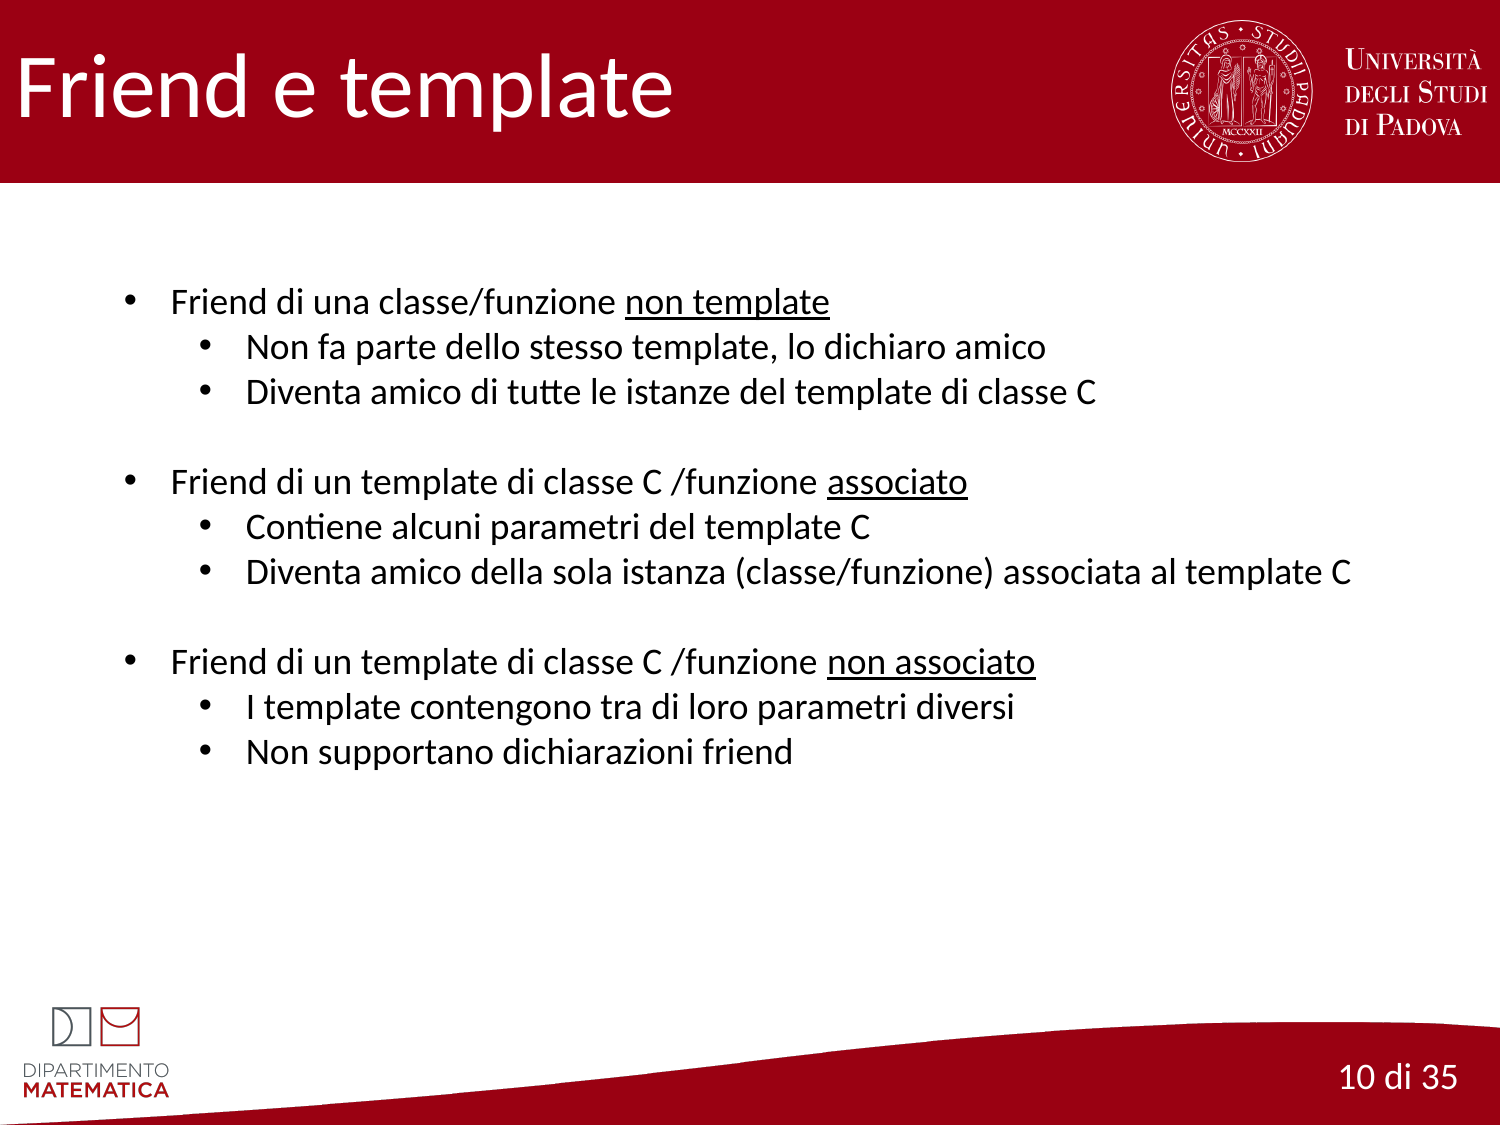

# Friend e template
Friend di una classe/funzione non template
Non fa parte dello stesso template, lo dichiaro amico
Diventa amico di tutte le istanze del template di classe C

Friend di un template di classe C /funzione associato
Contiene alcuni parametri del template C
Diventa amico della sola istanza (classe/funzione) associata al template C

Friend di un template di classe C /funzione non associato
I template contengono tra di loro parametri diversi
Non supportano dichiarazioni friend

10 di 35